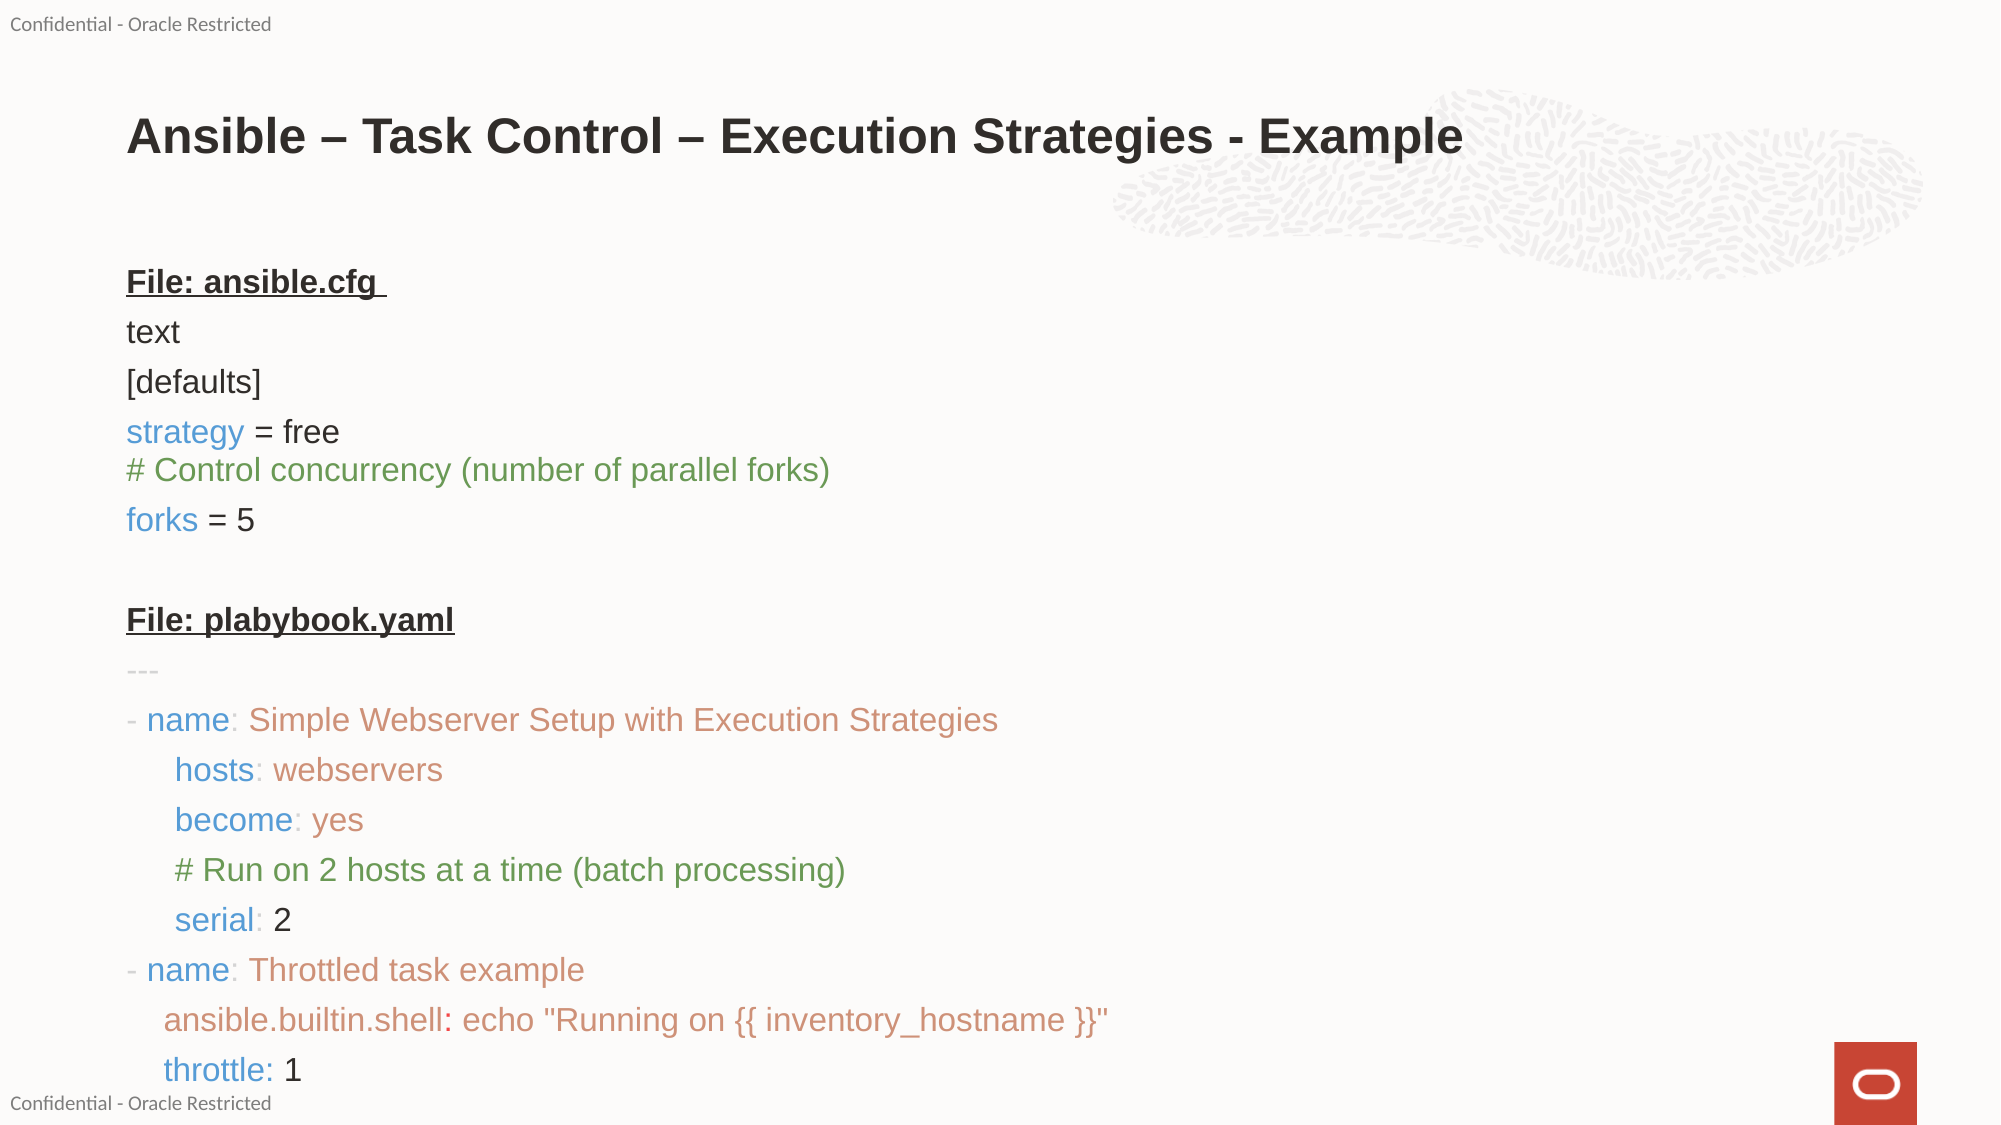

# Ansible – Task Control – Execution Strategies - Example
File: ansible.cfg
text
[defaults]
strategy = free
# Control concurrency (number of parallel forks)
forks = 5

File: plabybook.yaml
---
- name: Simple Webserver Setup with Execution Strategies
  hosts: webservers
  become: yes
  # Run on 2 hosts at a time (batch processing)
  serial: 2
- name: Throttled task example
    ansible.builtin.shell: echo "Running on {{ inventory_hostname }}"
    throttle: 1